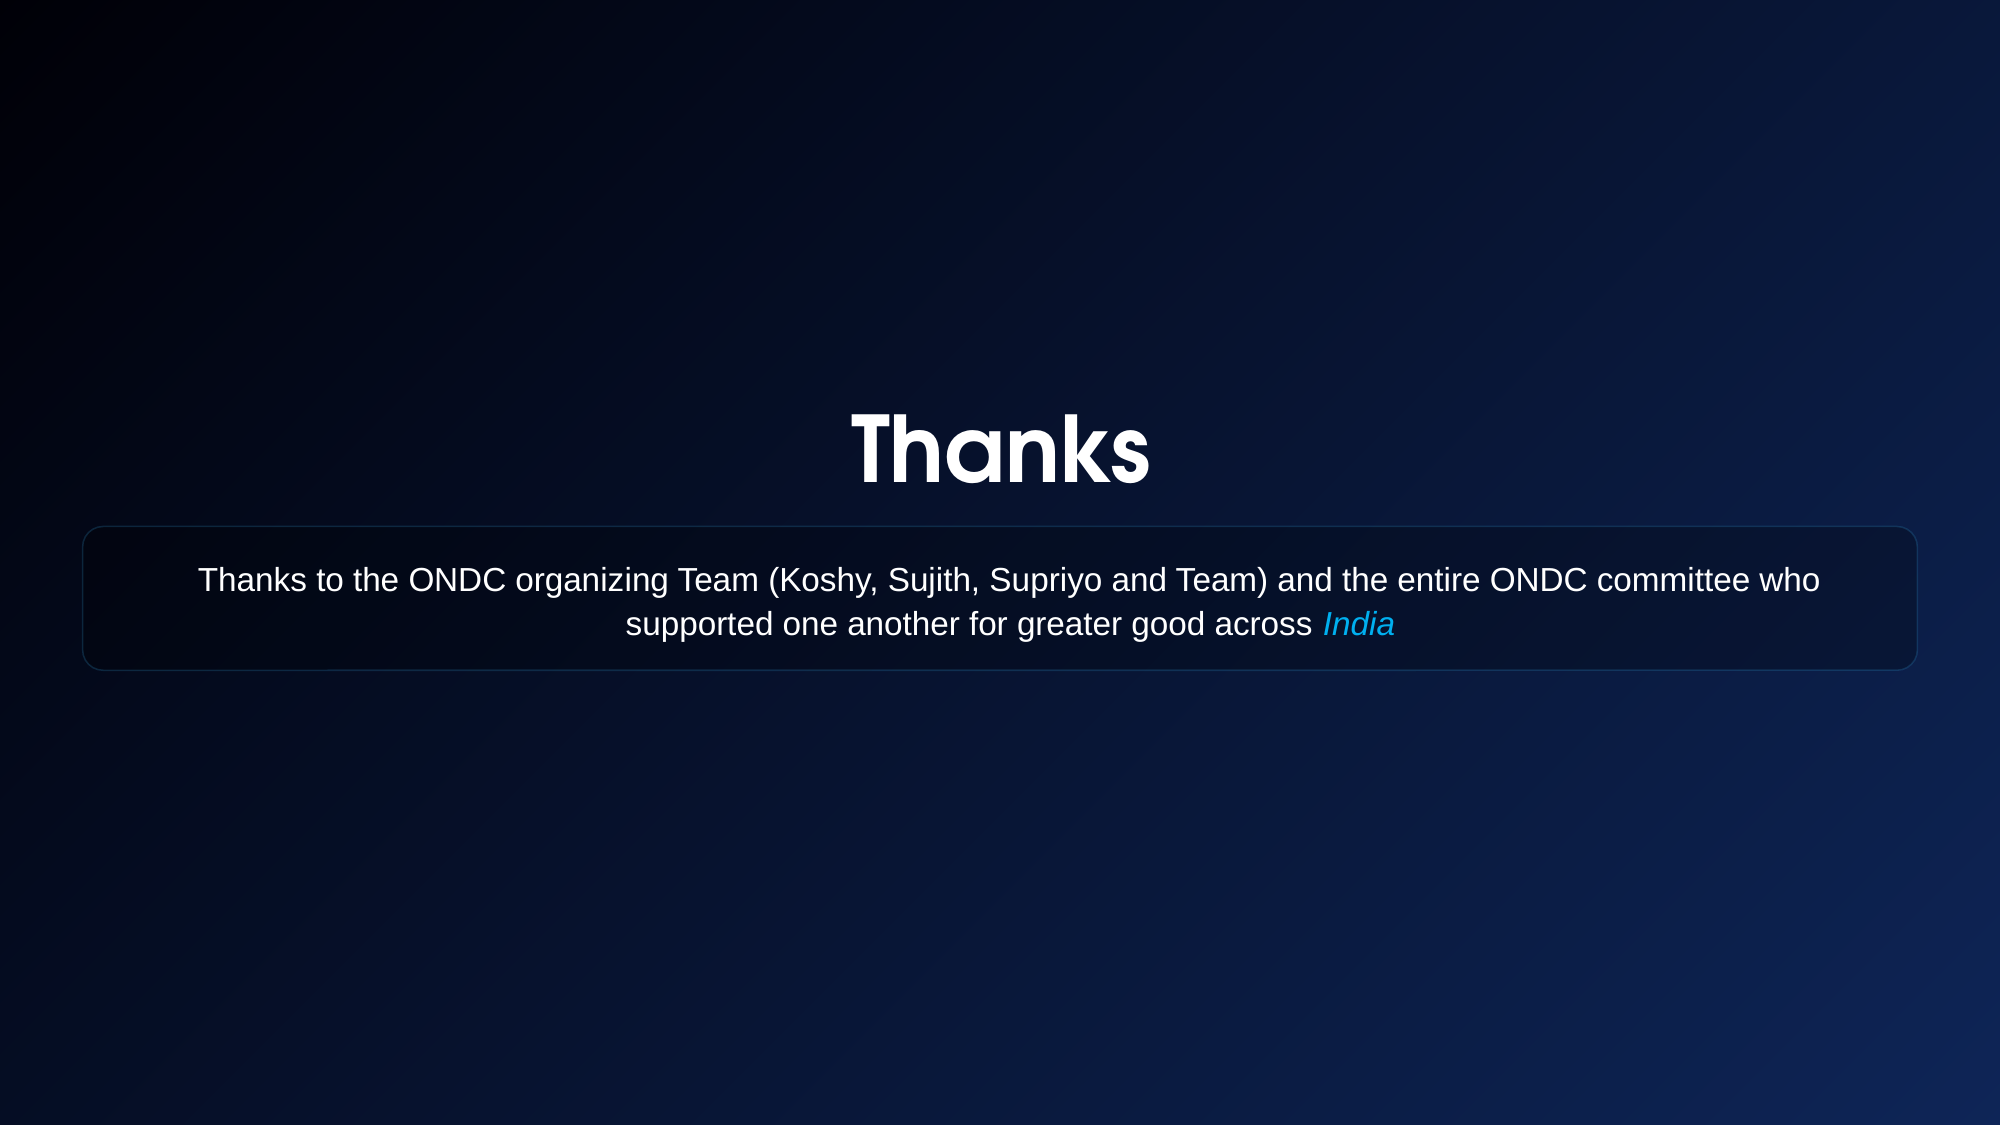

Thanks
Thanks to the ONDC organizing Team (Koshy, Sujith, Supriyo and Team) and the entire ONDC committee who supported one another for greater good across India